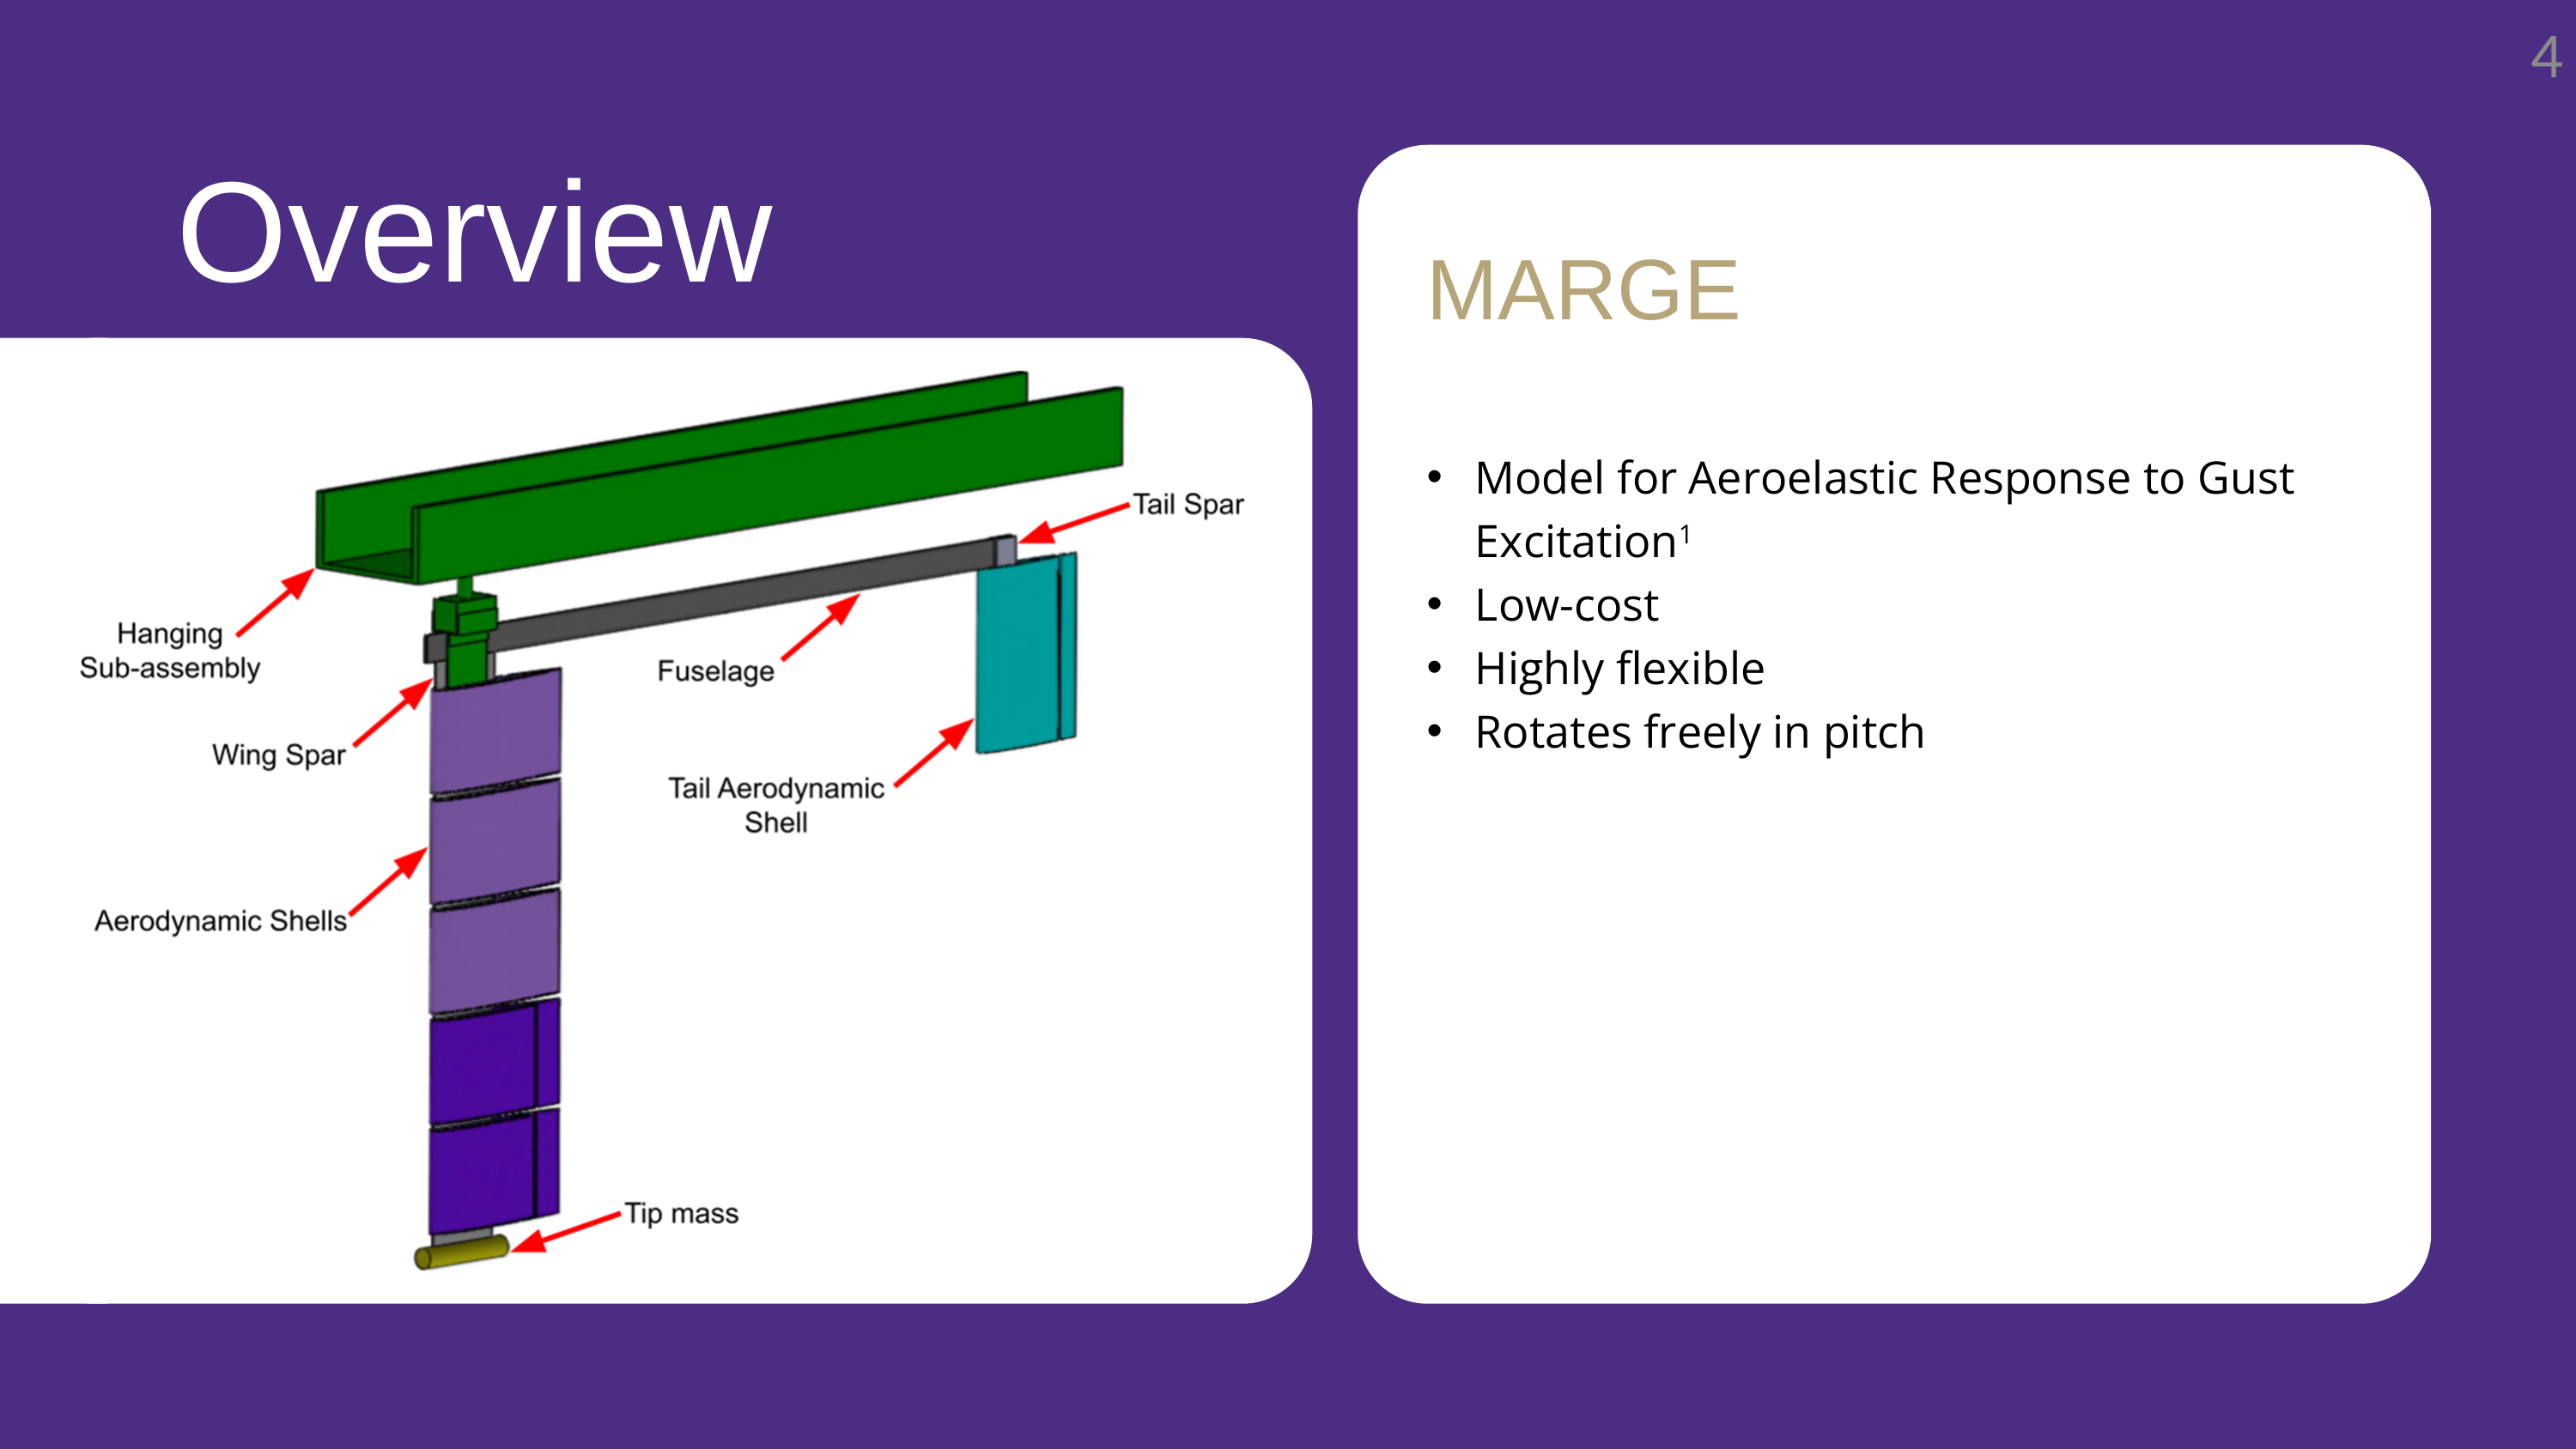

4
Overview

MARGE
Model for Aeroelastic Response to Gust Excitation1
Low-cost
Highly flexible
Rotates freely in pitch